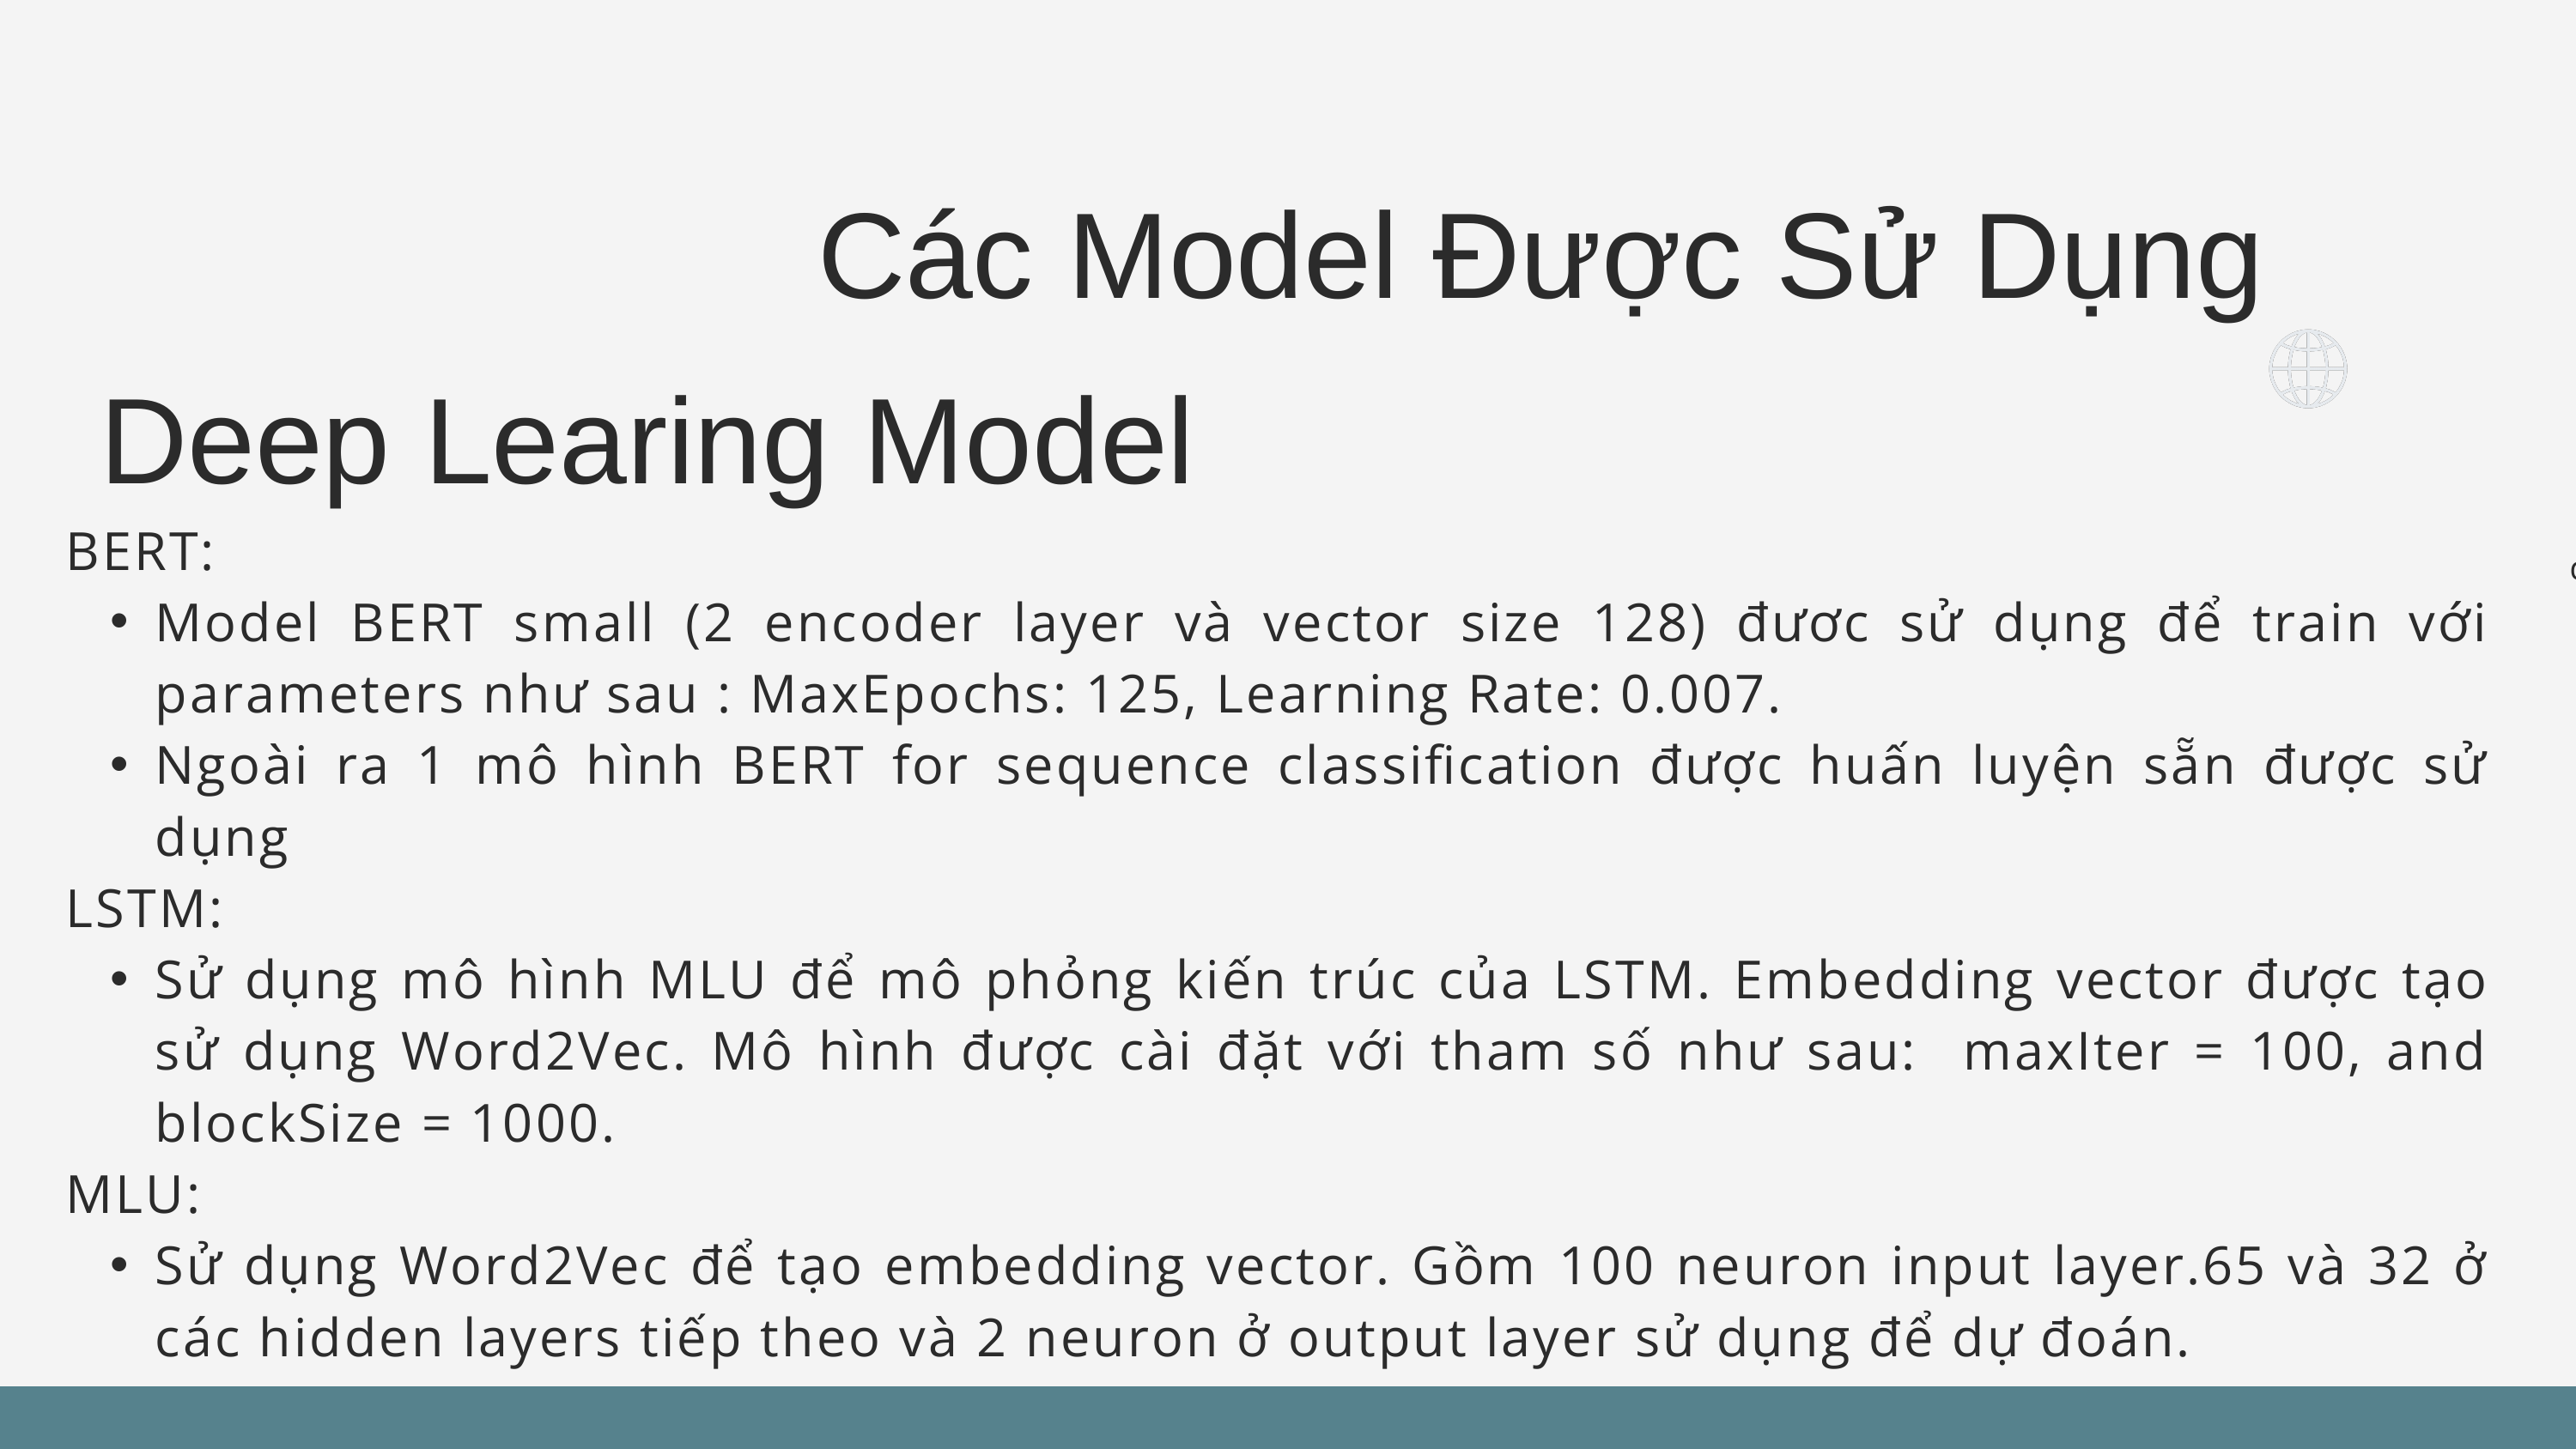

Các Model Được Sử Dụng

 Deep Learing Model
Lorem ipsum dolor sit amet, consectetur adipiscing elit
BERT:
Model BERT small (2 encoder layer và vector size 128) đươc sử dụng để train với parameters như sau : MaxEpochs: 125, Learning Rate: 0.007.
Ngoài ra 1 mô hình BERT for sequence classification được huấn luyện sẵn được sử dụng
LSTM:
Sử dụng mô hình MLU để mô phỏng kiến trúc của LSTM. Embedding vector được tạo sử dụng Word2Vec. Mô hình được cài đặt với tham số như sau:  maxIter = 100, and blockSize = 1000.
MLU:
Sử dụng Word2Vec để tạo embedding vector. Gồm 100 neuron input layer.65 và 32 ở các hidden layers tiếp theo và 2 neuron ở output layer sử dụng để dự đoán.